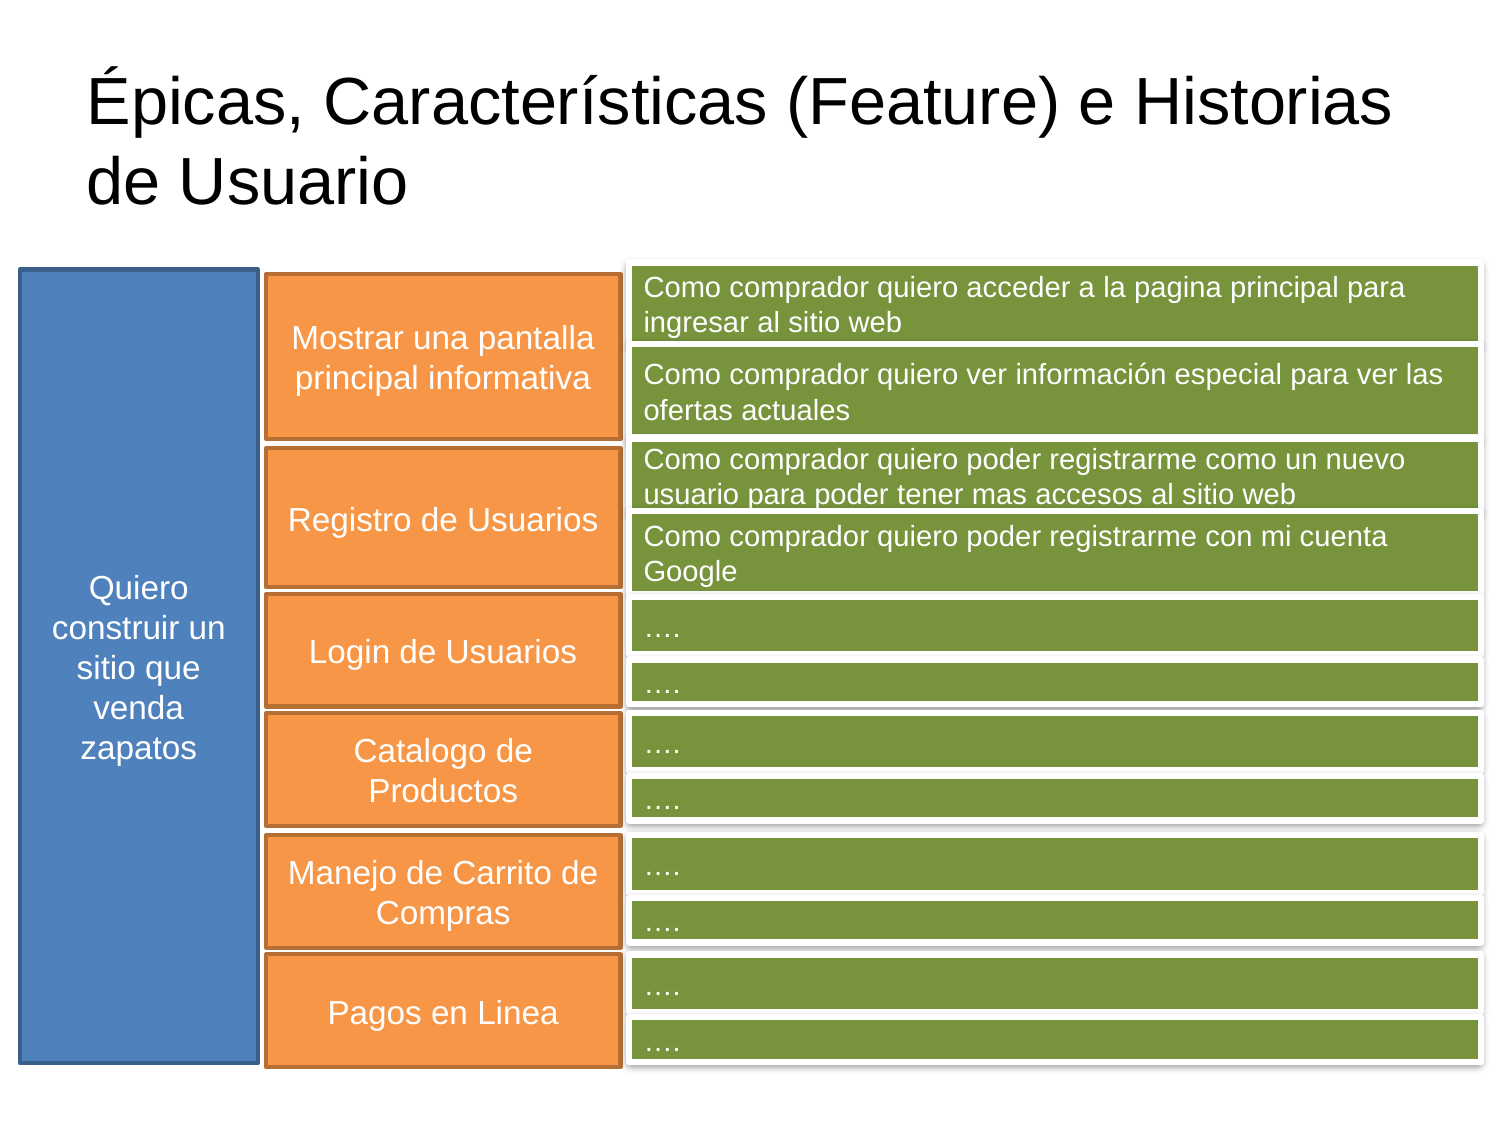

Épicas, Características (Feature) e Historias de Usuario
Como comprador quiero acceder a la pagina principal para ingresar al sitio web
Quiero construir un sitio que venda zapatos
Mostrar una pantalla principal informativa
Como comprador quiero ver información especial para ver las ofertas actuales
Como comprador quiero poder registrarme como un nuevo usuario para poder tener mas accesos al sitio web
Registro de Usuarios
Como comprador quiero poder registrarme con mi cuenta Google
Login de Usuarios
….
….
Catalogo de Productos
….
….
Manejo de Carrito de Compras
….
….
Pagos en Linea
….
….